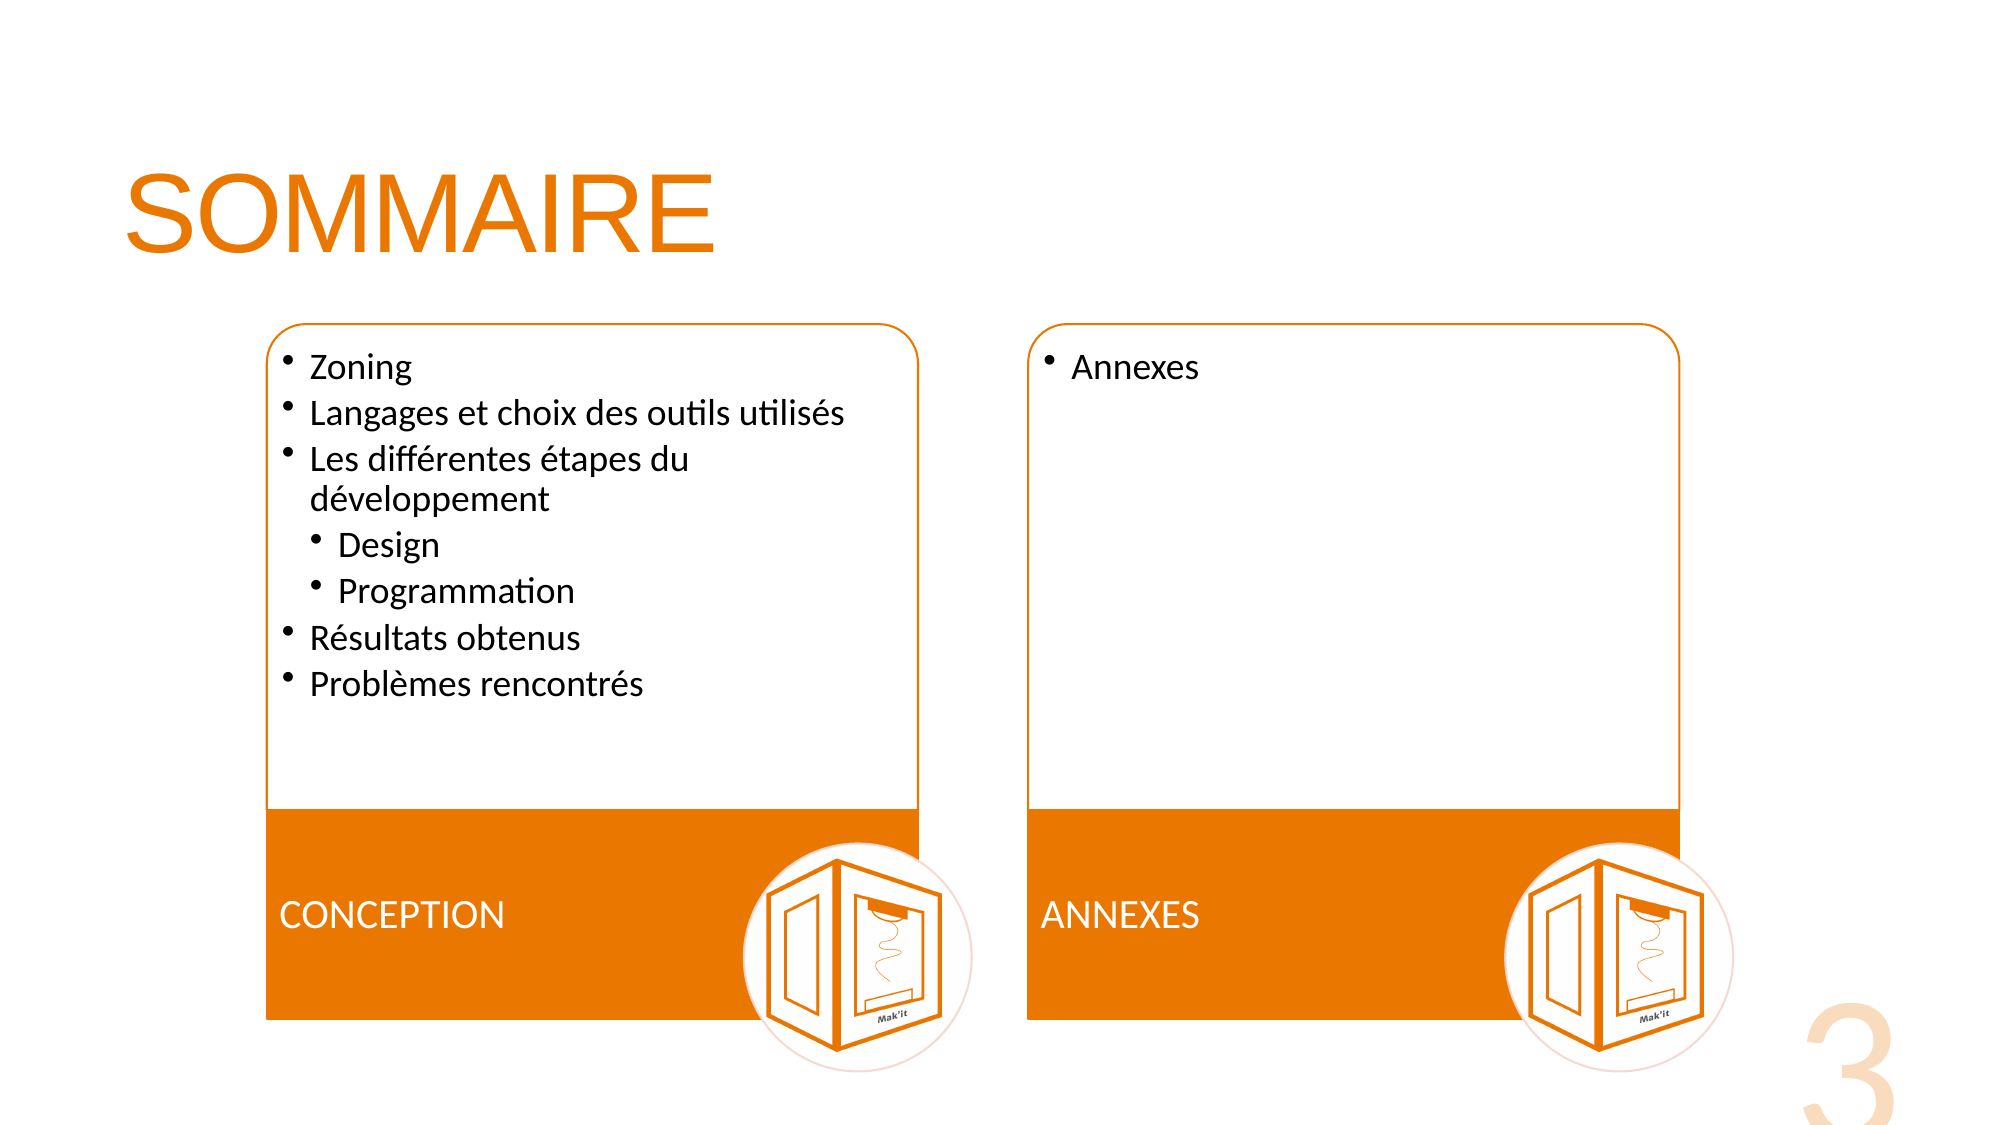

# SOMMAIRE
Zoning
Langages et choix des outils utilisés
Les différentes étapes du développement
Design
Programmation
Résultats obtenus
Problèmes rencontrés

CONCEPTION
Annexes

ANNEXES
3